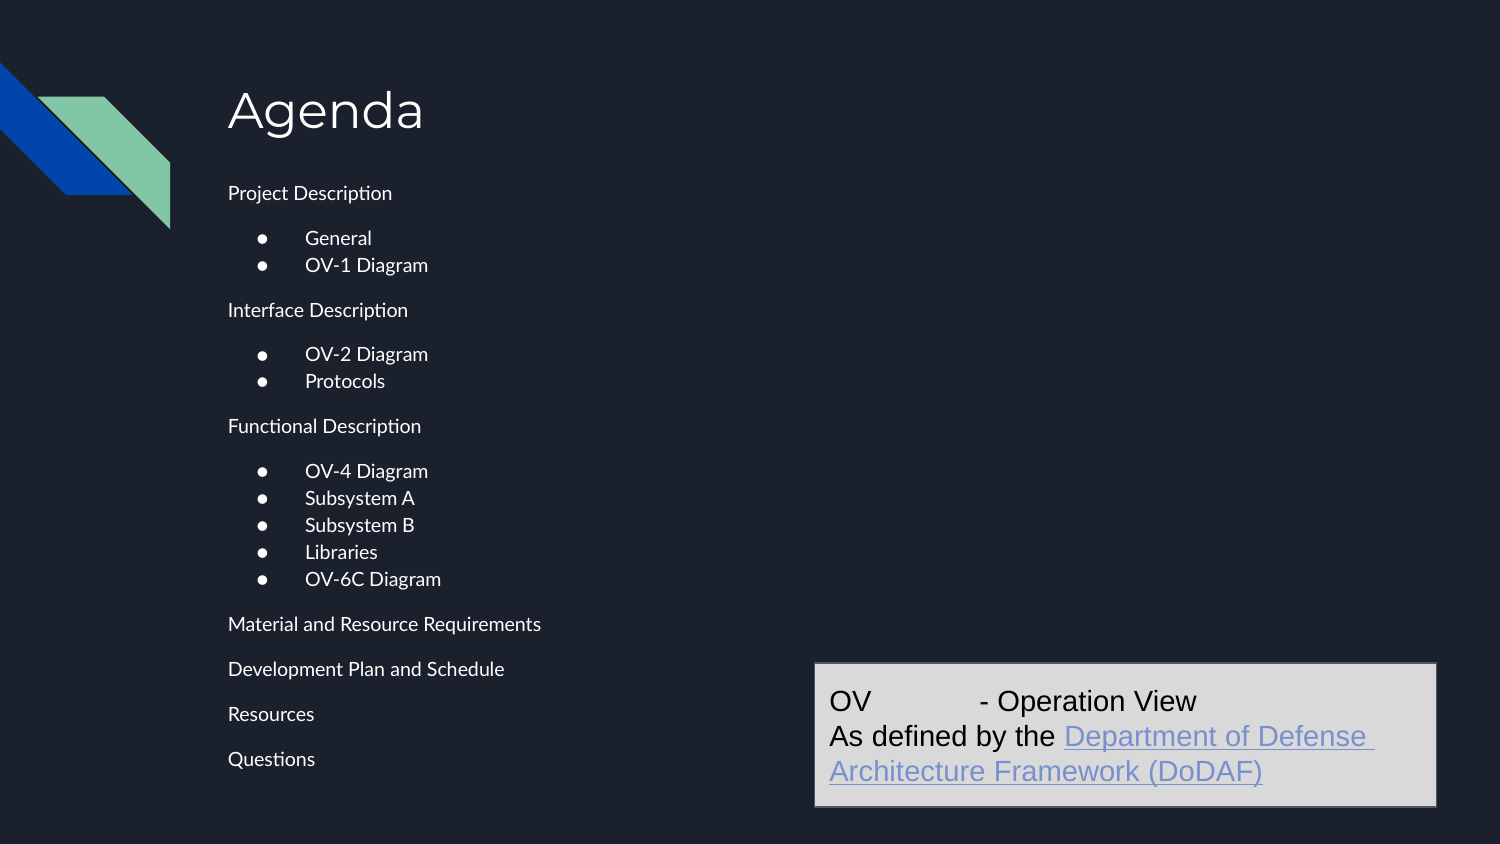

# Agenda
Project Description
General
OV-1 Diagram
Interface Description
OV-2 Diagram
Protocols
Functional Description
OV-4 Diagram
Subsystem A
Subsystem B
Libraries
OV-6C Diagram
Material and Resource Requirements
Development Plan and Schedule
Resources
Questions
OV 	- Operation View
As defined by the Department of Defense Architecture Framework (DoDAF)